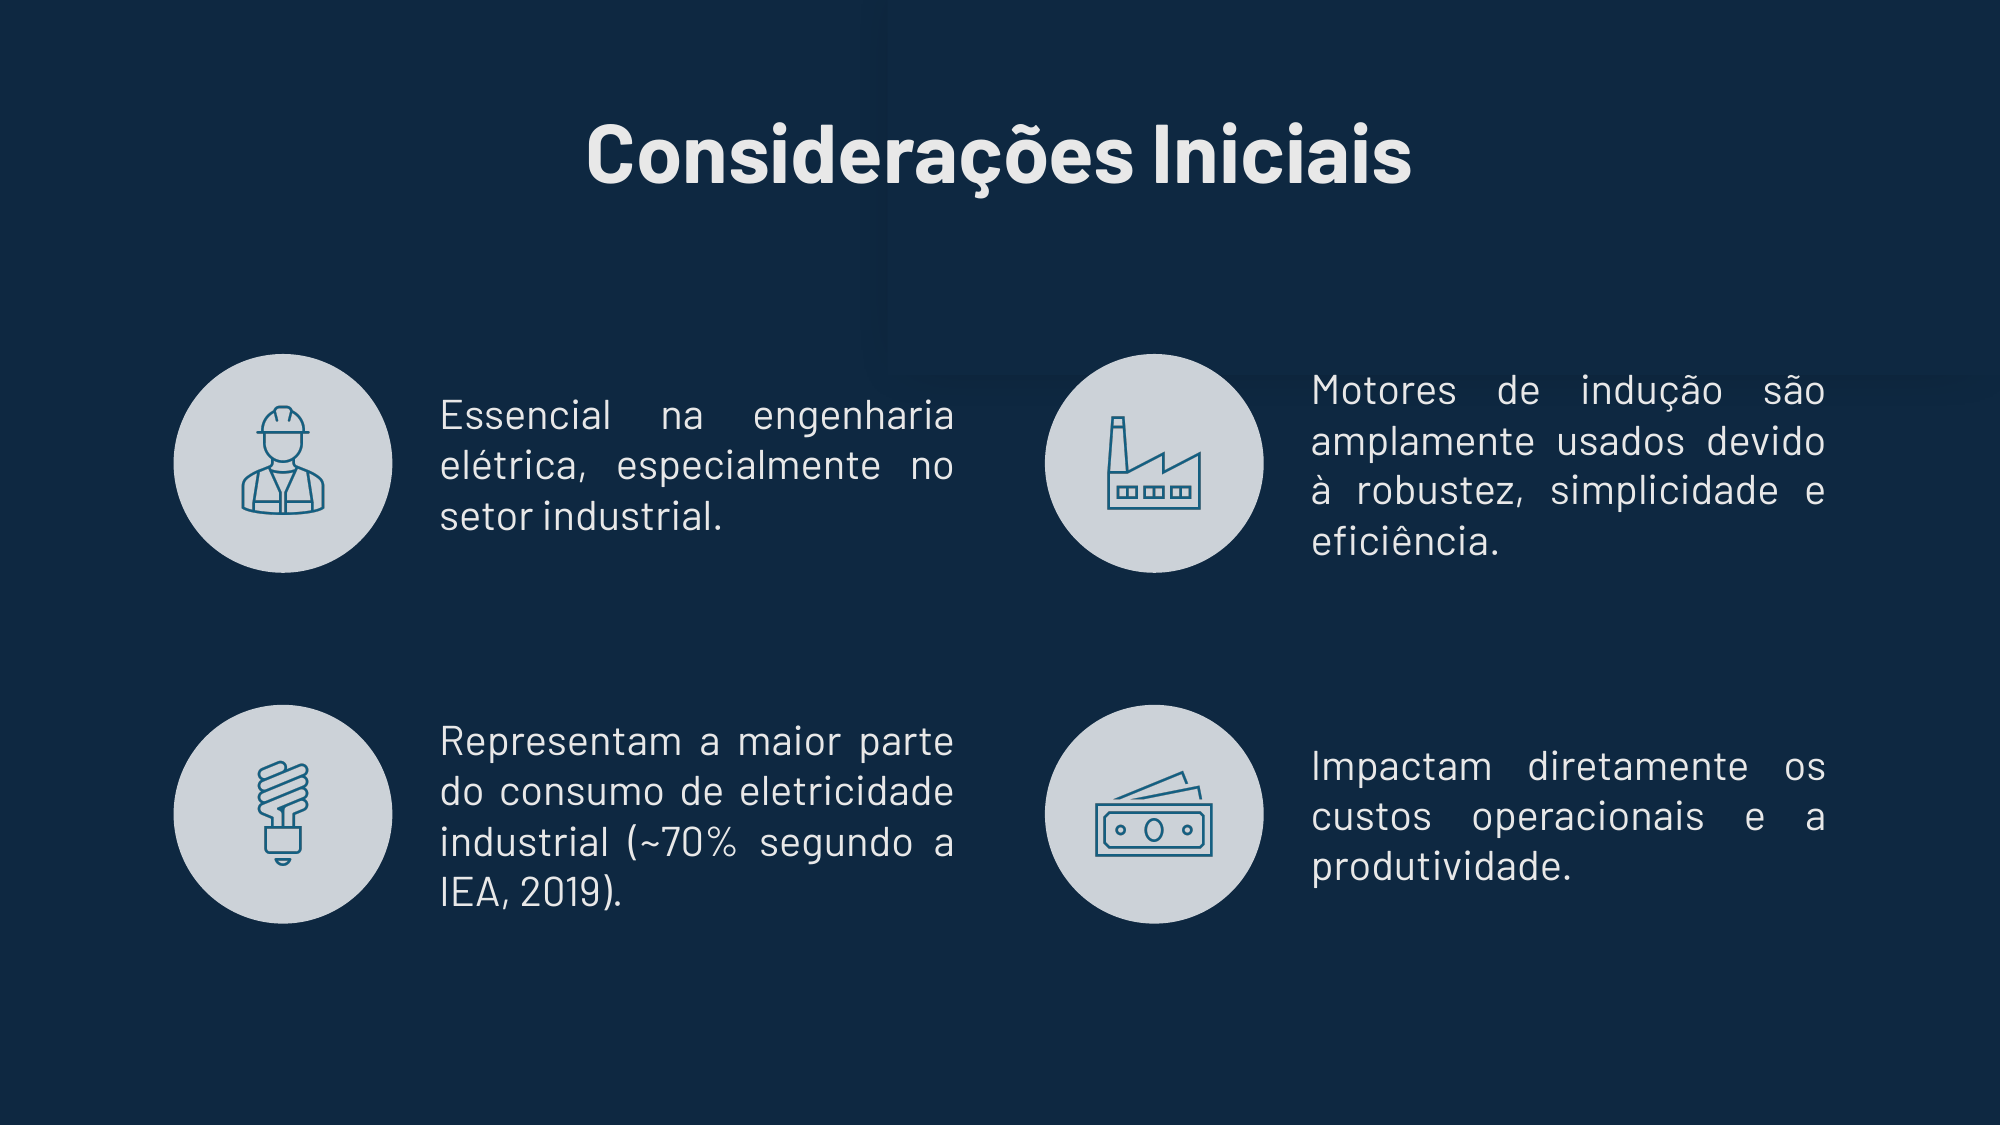

Considerações Iniciais
Essencial na engenharia elétrica, especialmente no setor industrial.
Motores de indução são amplamente usados devido à robustez, simplicidade e eficiência.
Representam a maior parte do consumo de eletricidade industrial (~70% segundo a IEA, 2019).
Impactam diretamente os custos operacionais e a produtividade.
3